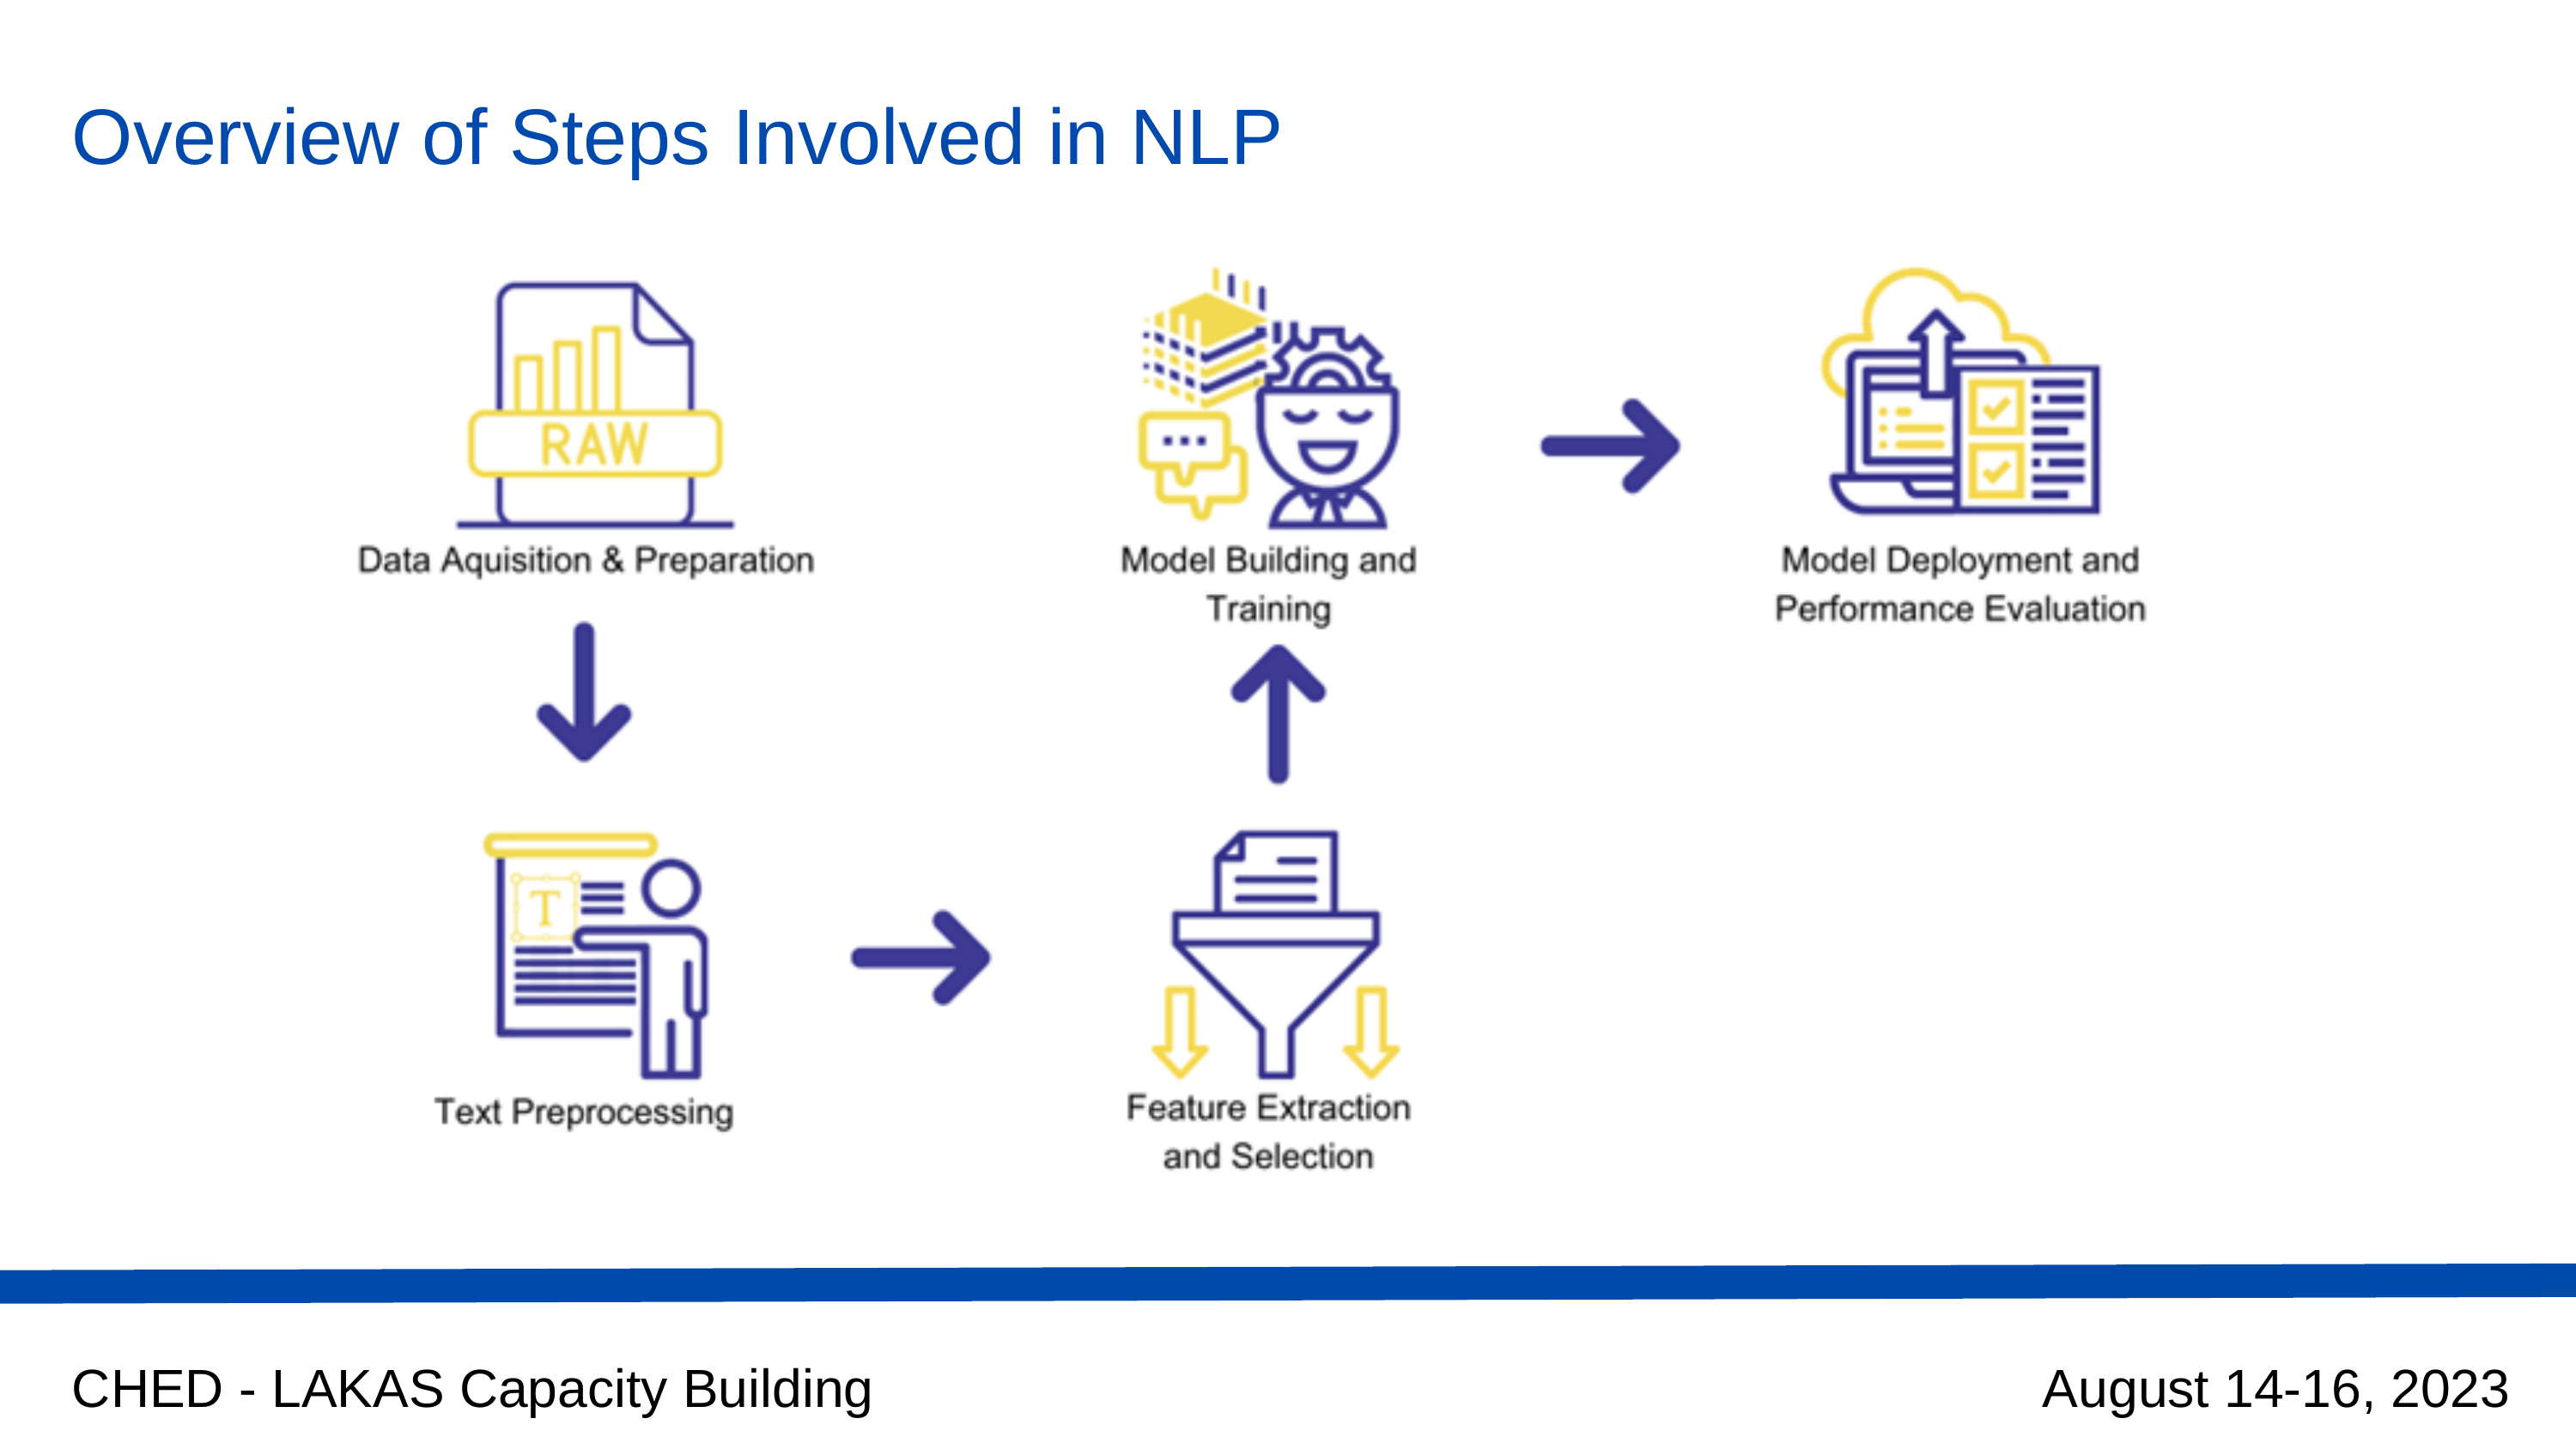

Overview of Steps Involved in NLP

CHED - LAKAS Capacity Building
August 14-16, 2023